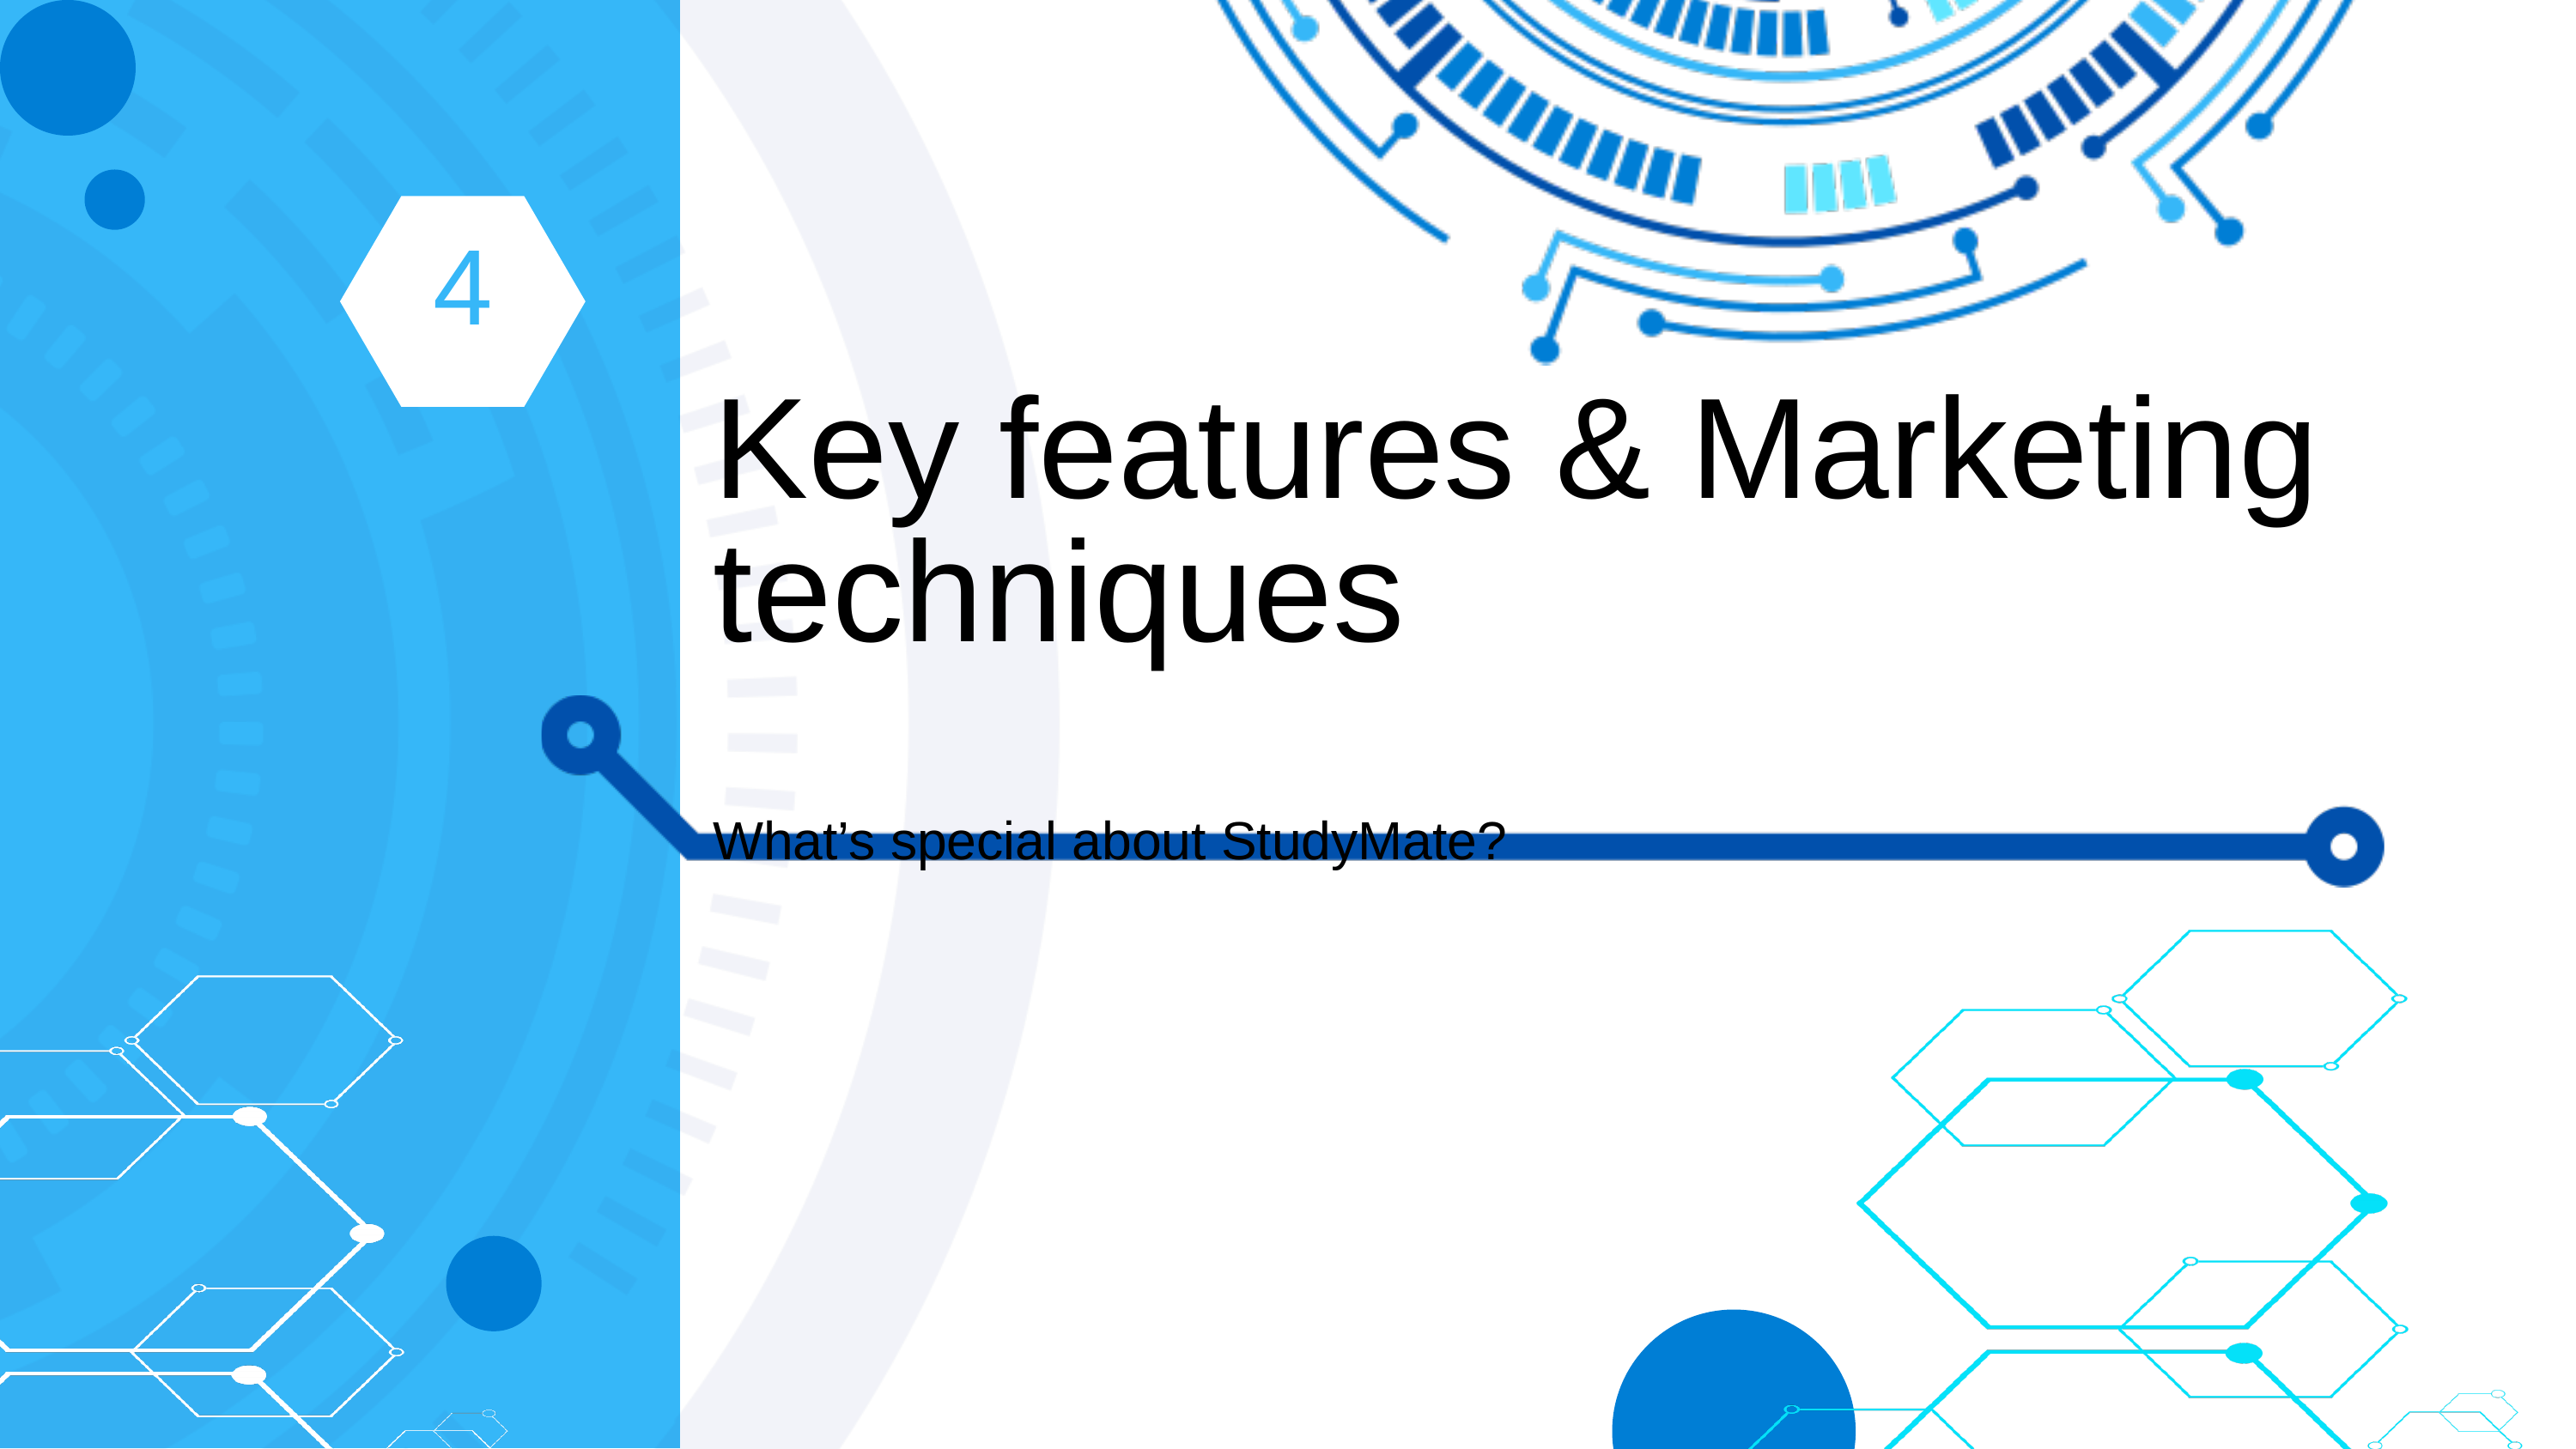

4
Key features & Marketing techniques

What’s special about StudyMate?